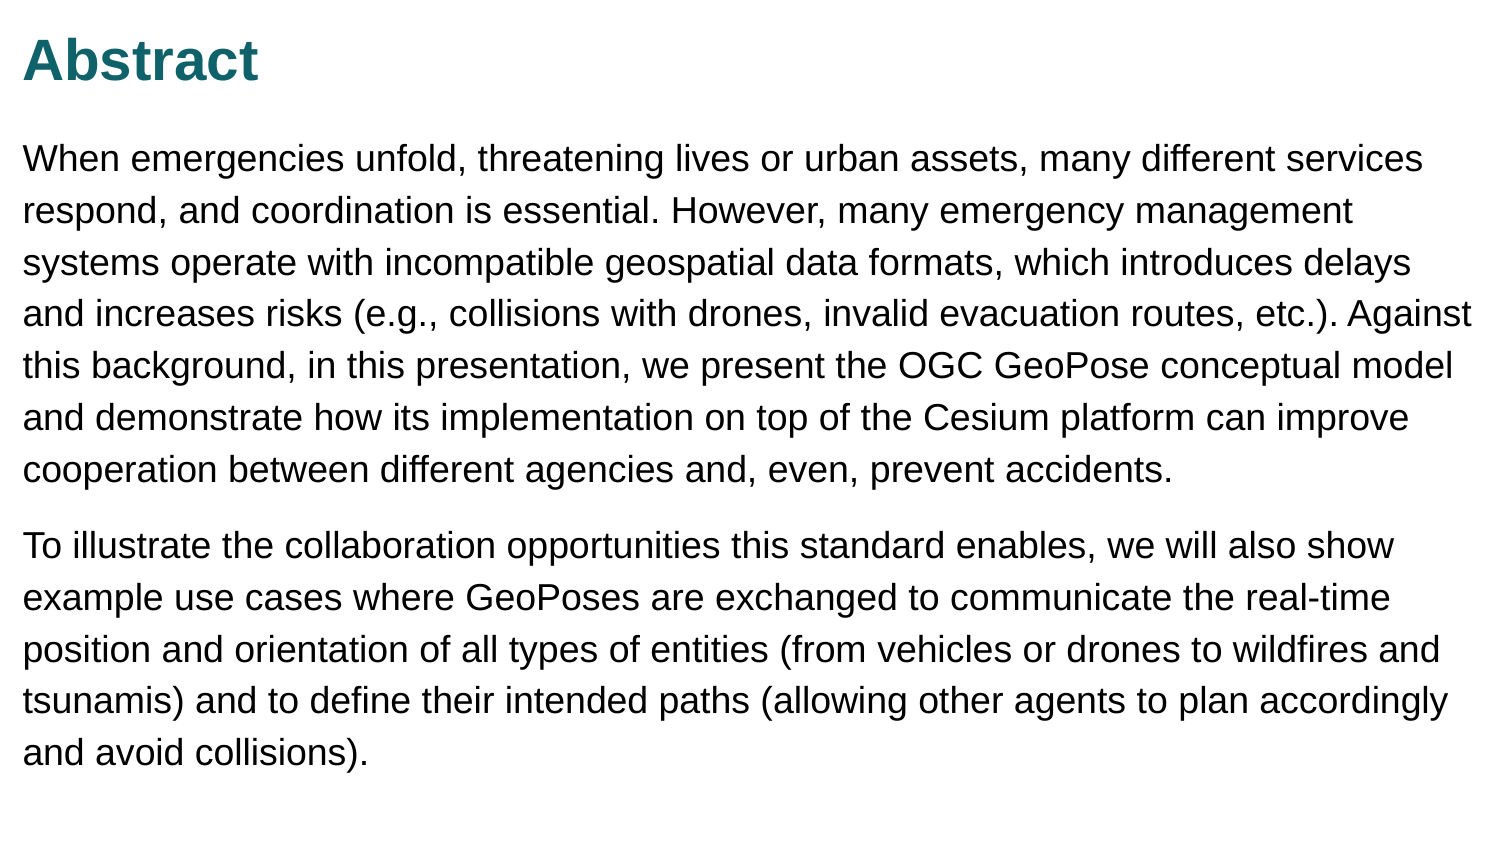

# Abstract
When emergencies unfold, threatening lives or urban assets, many different services respond, and coordination is essential. However, many emergency management systems operate with incompatible geospatial data formats, which introduces delays and increases risks (e.g., collisions with drones, invalid evacuation routes, etc.). Against this background, in this presentation, we present the OGC GeoPose conceptual model and demonstrate how its implementation on top of the Cesium platform can improve cooperation between different agencies and, even, prevent accidents.
To illustrate the collaboration opportunities this standard enables, we will also show example use cases where GeoPoses are exchanged to communicate the real-time position and orientation of all types of entities (from vehicles or drones to wildfires and tsunamis) and to define their intended paths (allowing other agents to plan accordingly and avoid collisions).